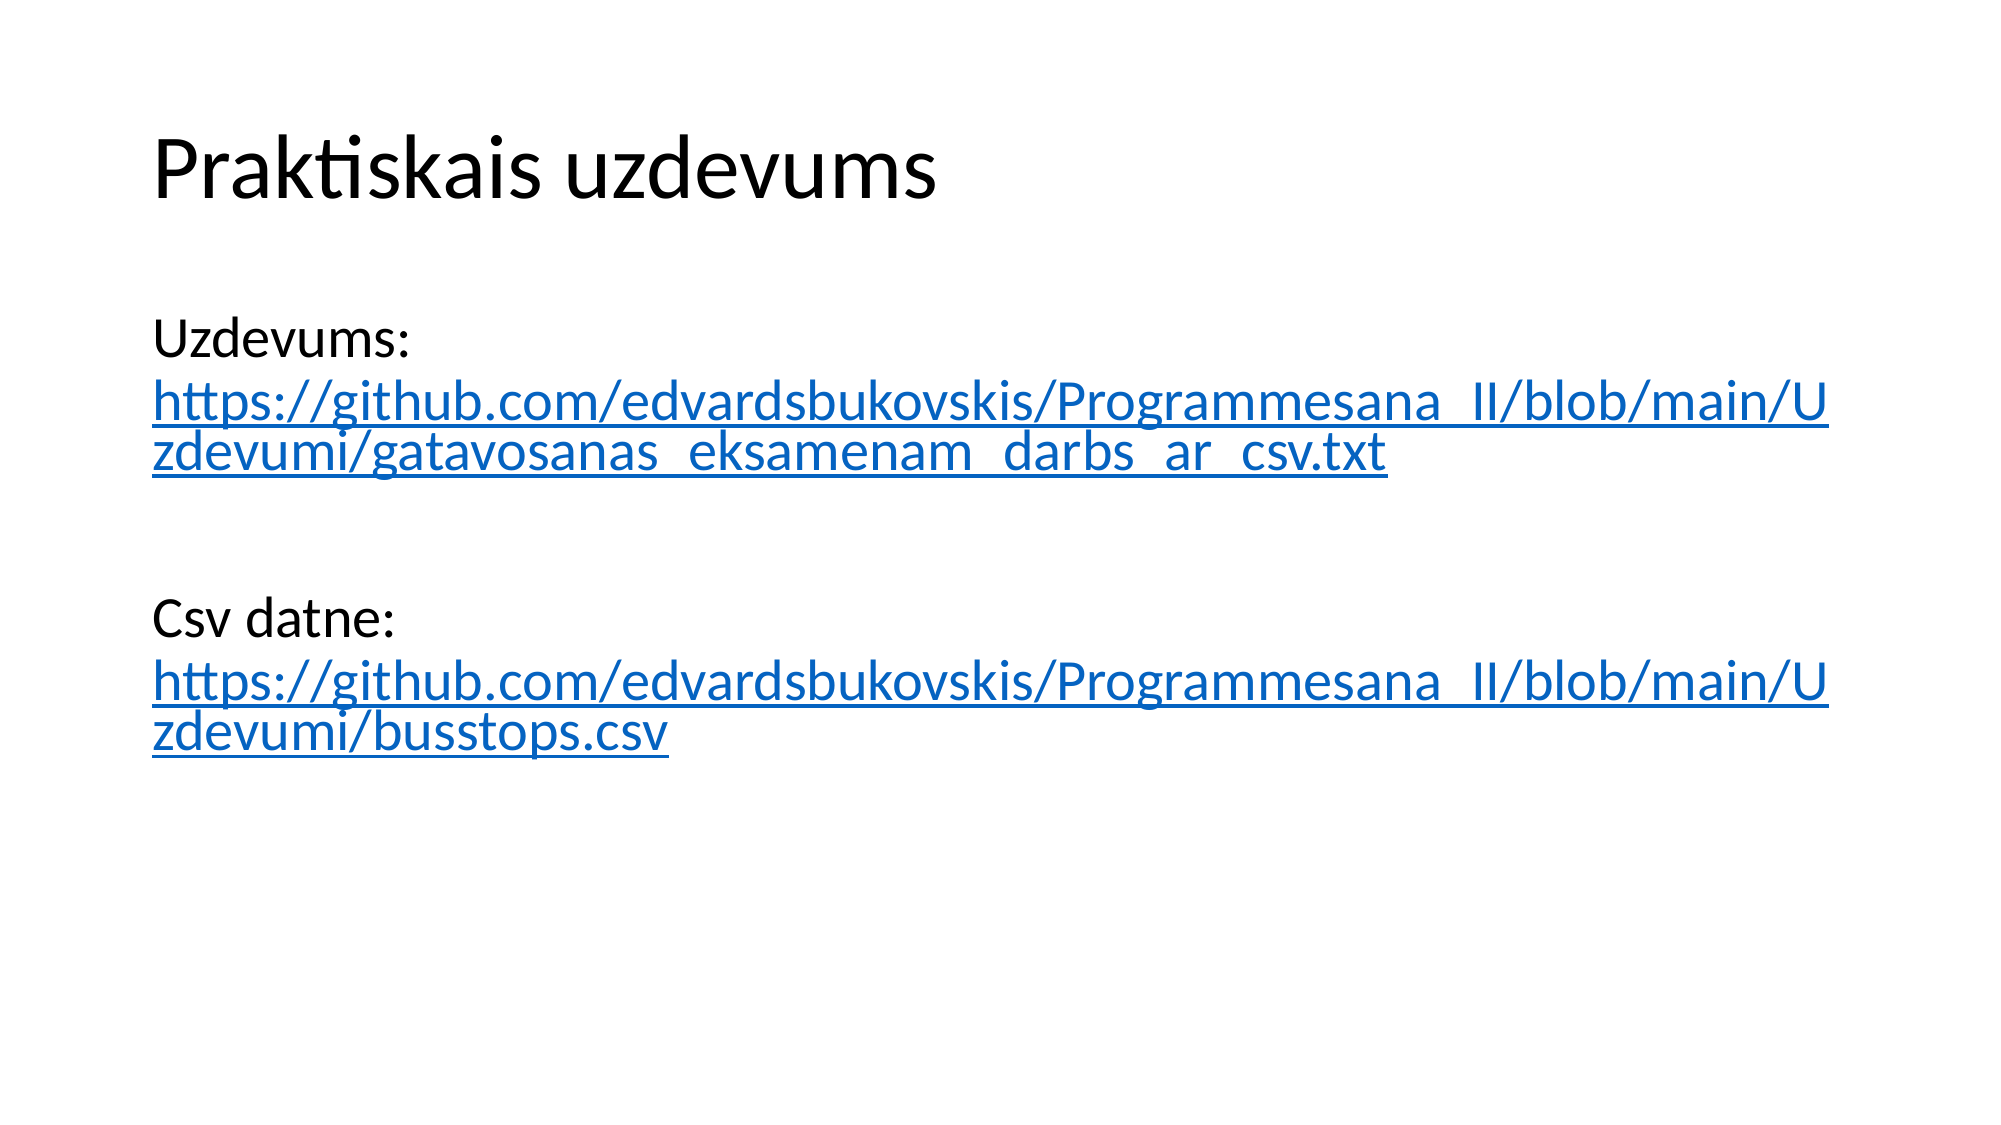

# Praktiskais uzdevums
Uzdevums: https://github.com/edvardsbukovskis/Programmesana_II/blob/main/Uzdevumi/gatavosanas_eksamenam_darbs_ar_csv.txt

Csv datne: https://github.com/edvardsbukovskis/Programmesana_II/blob/main/Uzdevumi/busstops.csv